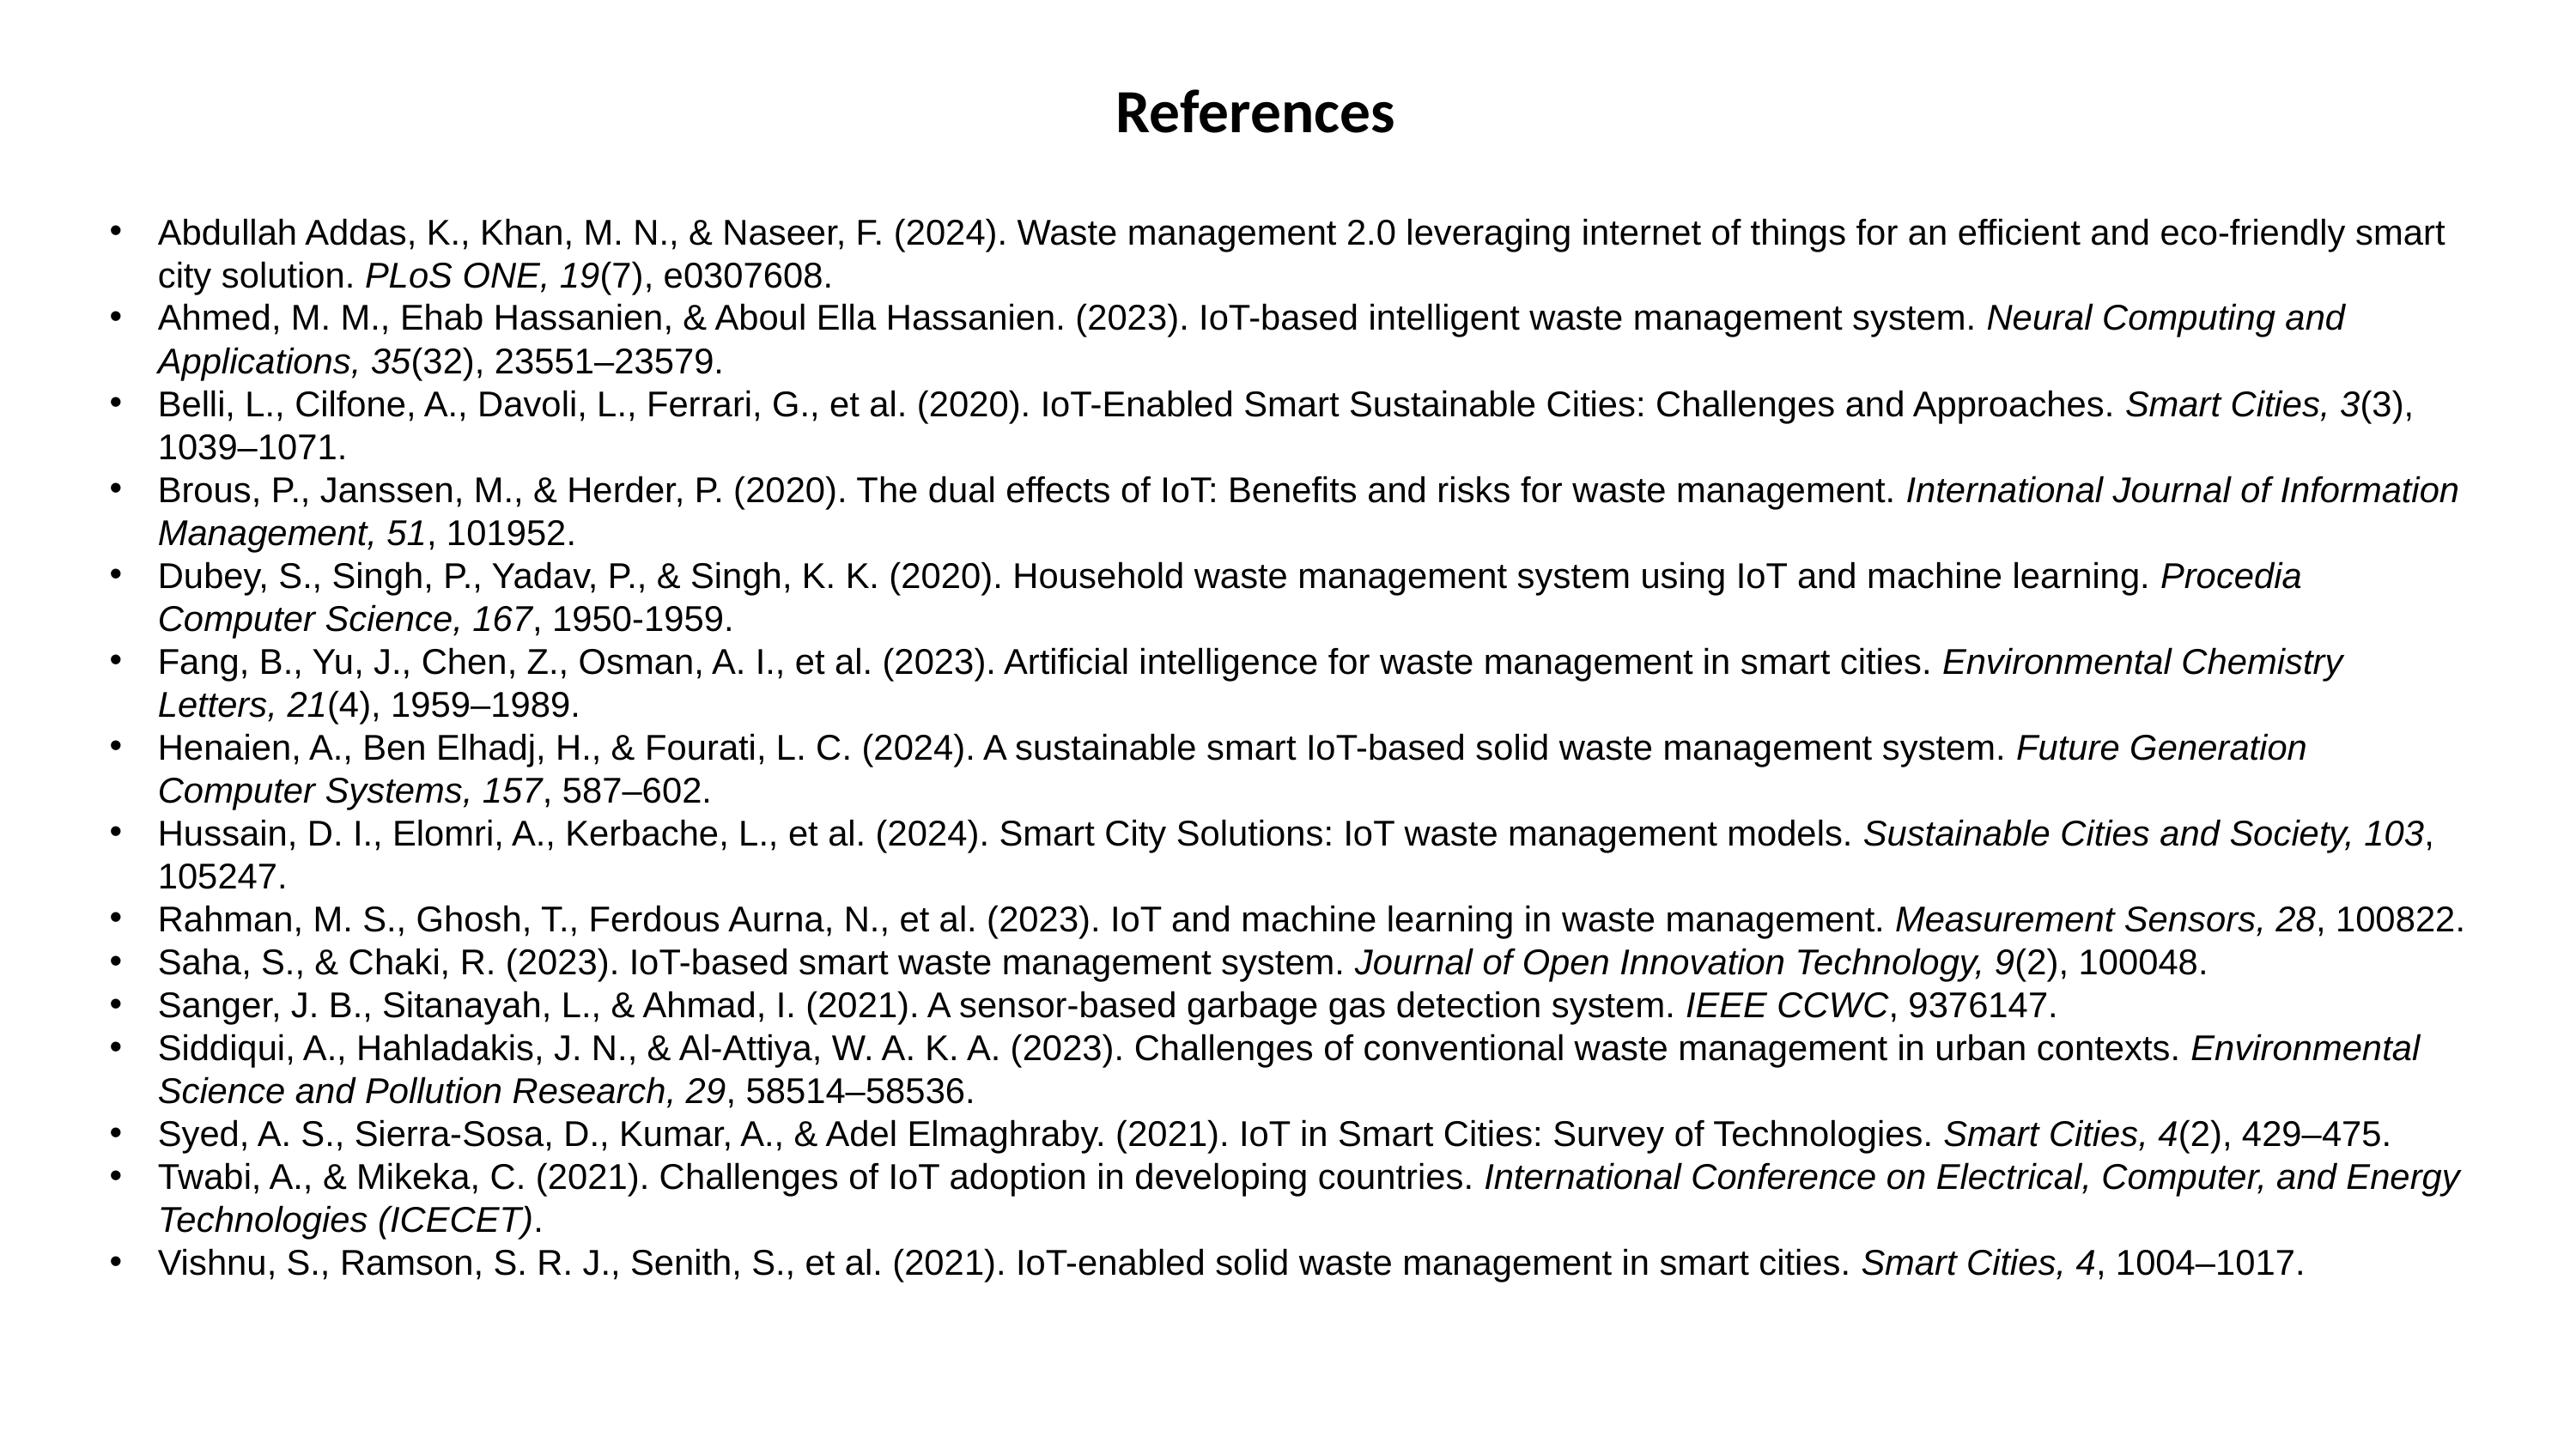

# References

Abdullah Addas, K., Khan, M. N., & Naseer, F. (2024). Waste management 2.0 leveraging internet of things for an efficient and eco-friendly smart city solution. PLoS ONE, 19(7), e0307608.
Ahmed, M. M., Ehab Hassanien, & Aboul Ella Hassanien. (2023). IoT-based intelligent waste management system. Neural Computing and Applications, 35(32), 23551–23579.
Belli, L., Cilfone, A., Davoli, L., Ferrari, G., et al. (2020). IoT-Enabled Smart Sustainable Cities: Challenges and Approaches. Smart Cities, 3(3), 1039–1071.
Brous, P., Janssen, M., & Herder, P. (2020). The dual effects of IoT: Benefits and risks for waste management. International Journal of Information Management, 51, 101952.
Dubey, S., Singh, P., Yadav, P., & Singh, K. K. (2020). Household waste management system using IoT and machine learning. Procedia Computer Science, 167, 1950-1959.
Fang, B., Yu, J., Chen, Z., Osman, A. I., et al. (2023). Artificial intelligence for waste management in smart cities. Environmental Chemistry Letters, 21(4), 1959–1989.
Henaien, A., Ben Elhadj, H., & Fourati, L. C. (2024). A sustainable smart IoT-based solid waste management system. Future Generation Computer Systems, 157, 587–602.
Hussain, D. I., Elomri, A., Kerbache, L., et al. (2024). Smart City Solutions: IoT waste management models. Sustainable Cities and Society, 103, 105247.
Rahman, M. S., Ghosh, T., Ferdous Aurna, N., et al. (2023). IoT and machine learning in waste management. Measurement Sensors, 28, 100822.
Saha, S., & Chaki, R. (2023). IoT-based smart waste management system. Journal of Open Innovation Technology, 9(2), 100048.
Sanger, J. B., Sitanayah, L., & Ahmad, I. (2021). A sensor-based garbage gas detection system. IEEE CCWC, 9376147.
Siddiqui, A., Hahladakis, J. N., & Al-Attiya, W. A. K. A. (2023). Challenges of conventional waste management in urban contexts. Environmental Science and Pollution Research, 29, 58514–58536.
Syed, A. S., Sierra-Sosa, D., Kumar, A., & Adel Elmaghraby. (2021). IoT in Smart Cities: Survey of Technologies. Smart Cities, 4(2), 429–475.
Twabi, A., & Mikeka, C. (2021). Challenges of IoT adoption in developing countries. International Conference on Electrical, Computer, and Energy Technologies (ICECET).
Vishnu, S., Ramson, S. R. J., Senith, S., et al. (2021). IoT-enabled solid waste management in smart cities. Smart Cities, 4, 1004–1017.